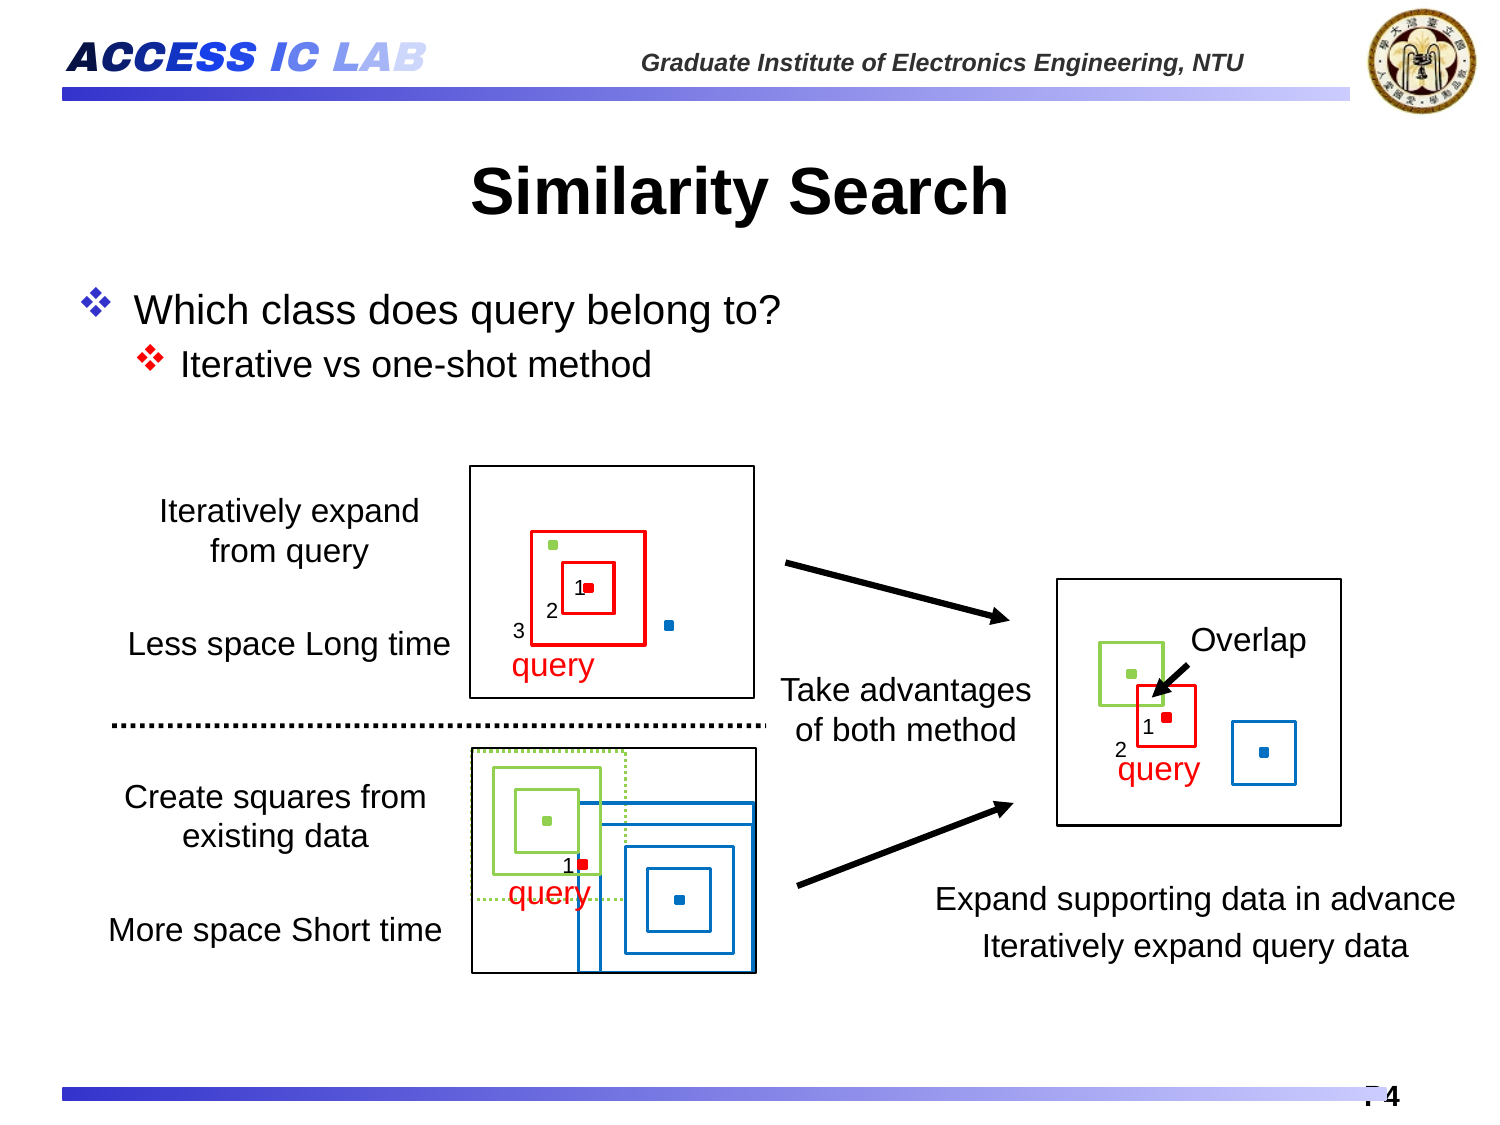

# Similarity Search
Which class does query belong to?
Iterative vs one-shot method

query
Iteratively expand from query

Less space Long time

1

query

1
2
2
3
Overlap
Take advantages of both method

query

Create squares from existing data

More space Short time

1
Expand supporting data in advance
Iteratively expand query data